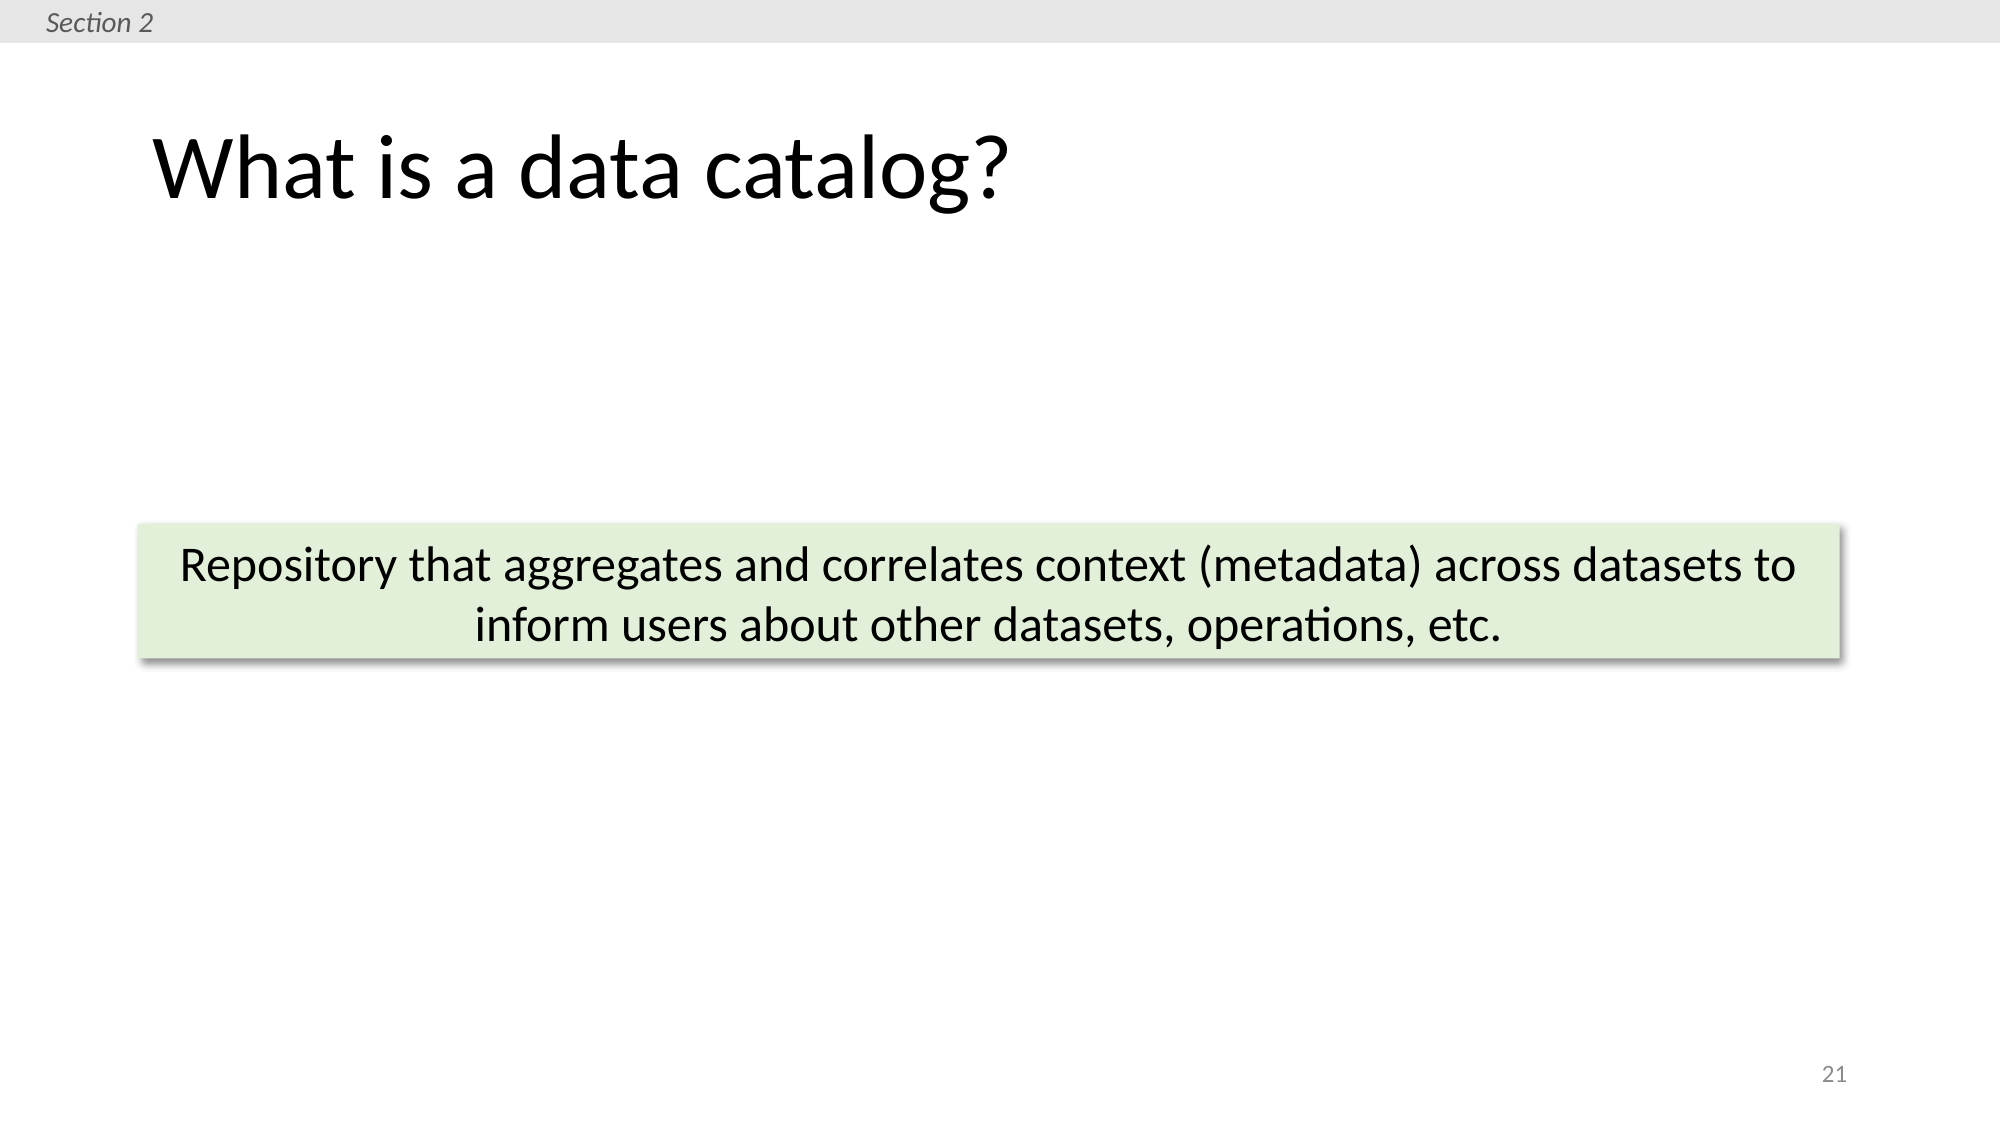

Section 2
# What is a data catalog?
Repository that aggregates and correlates context (metadata) across datasets to inform users about other datasets, operations, etc.
21